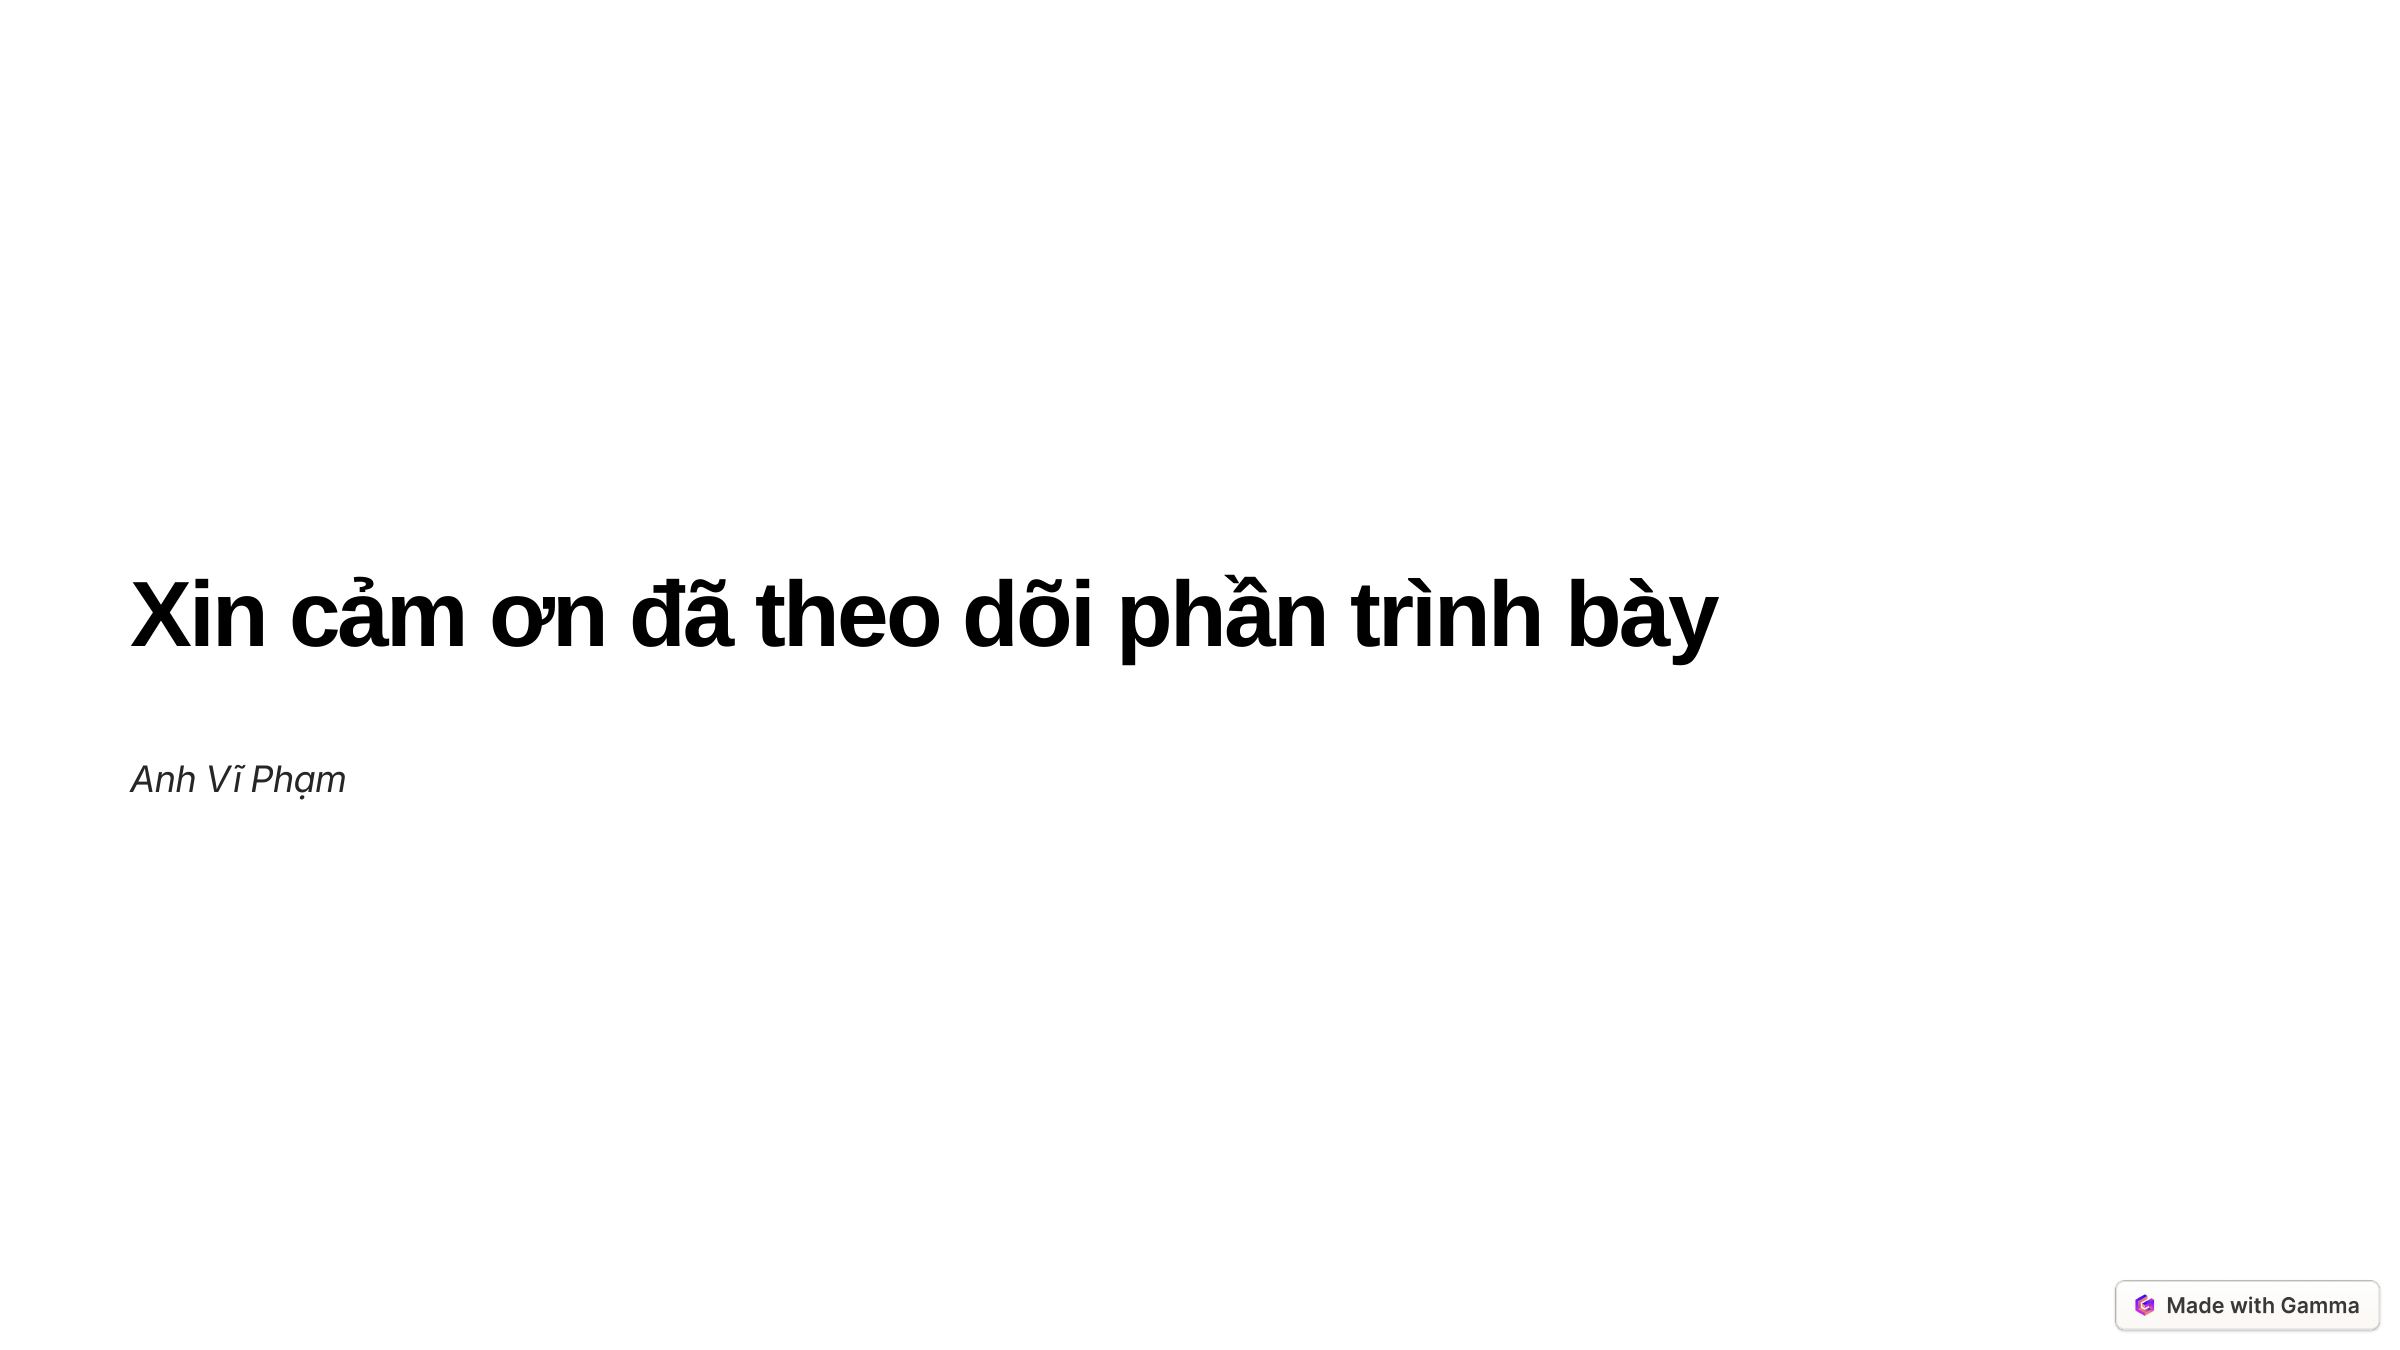

Xin cảm ơn đã theo dõi phần trình bày
Anh Vĩ Phạm